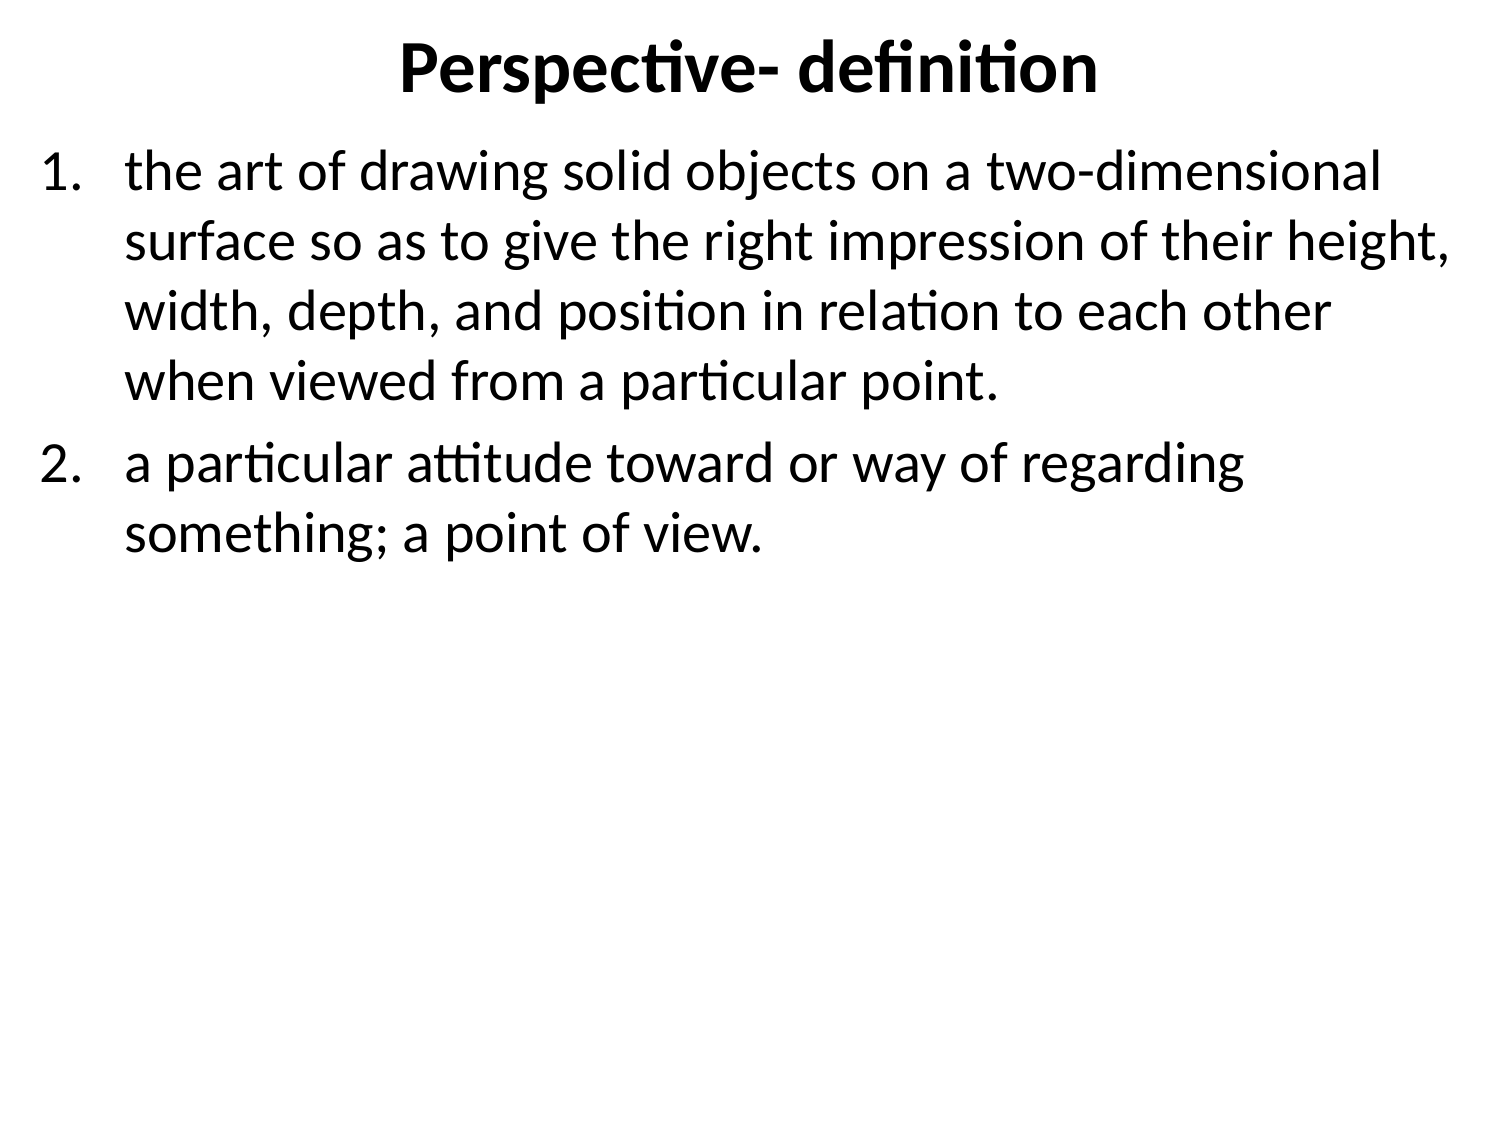

# Perspective- definition
the art of drawing solid objects on a two-dimensional surface so as to give the right impression of their height, width, depth, and position in relation to each other when viewed from a particular point.
a particular attitude toward or way of regarding something; a point of view.